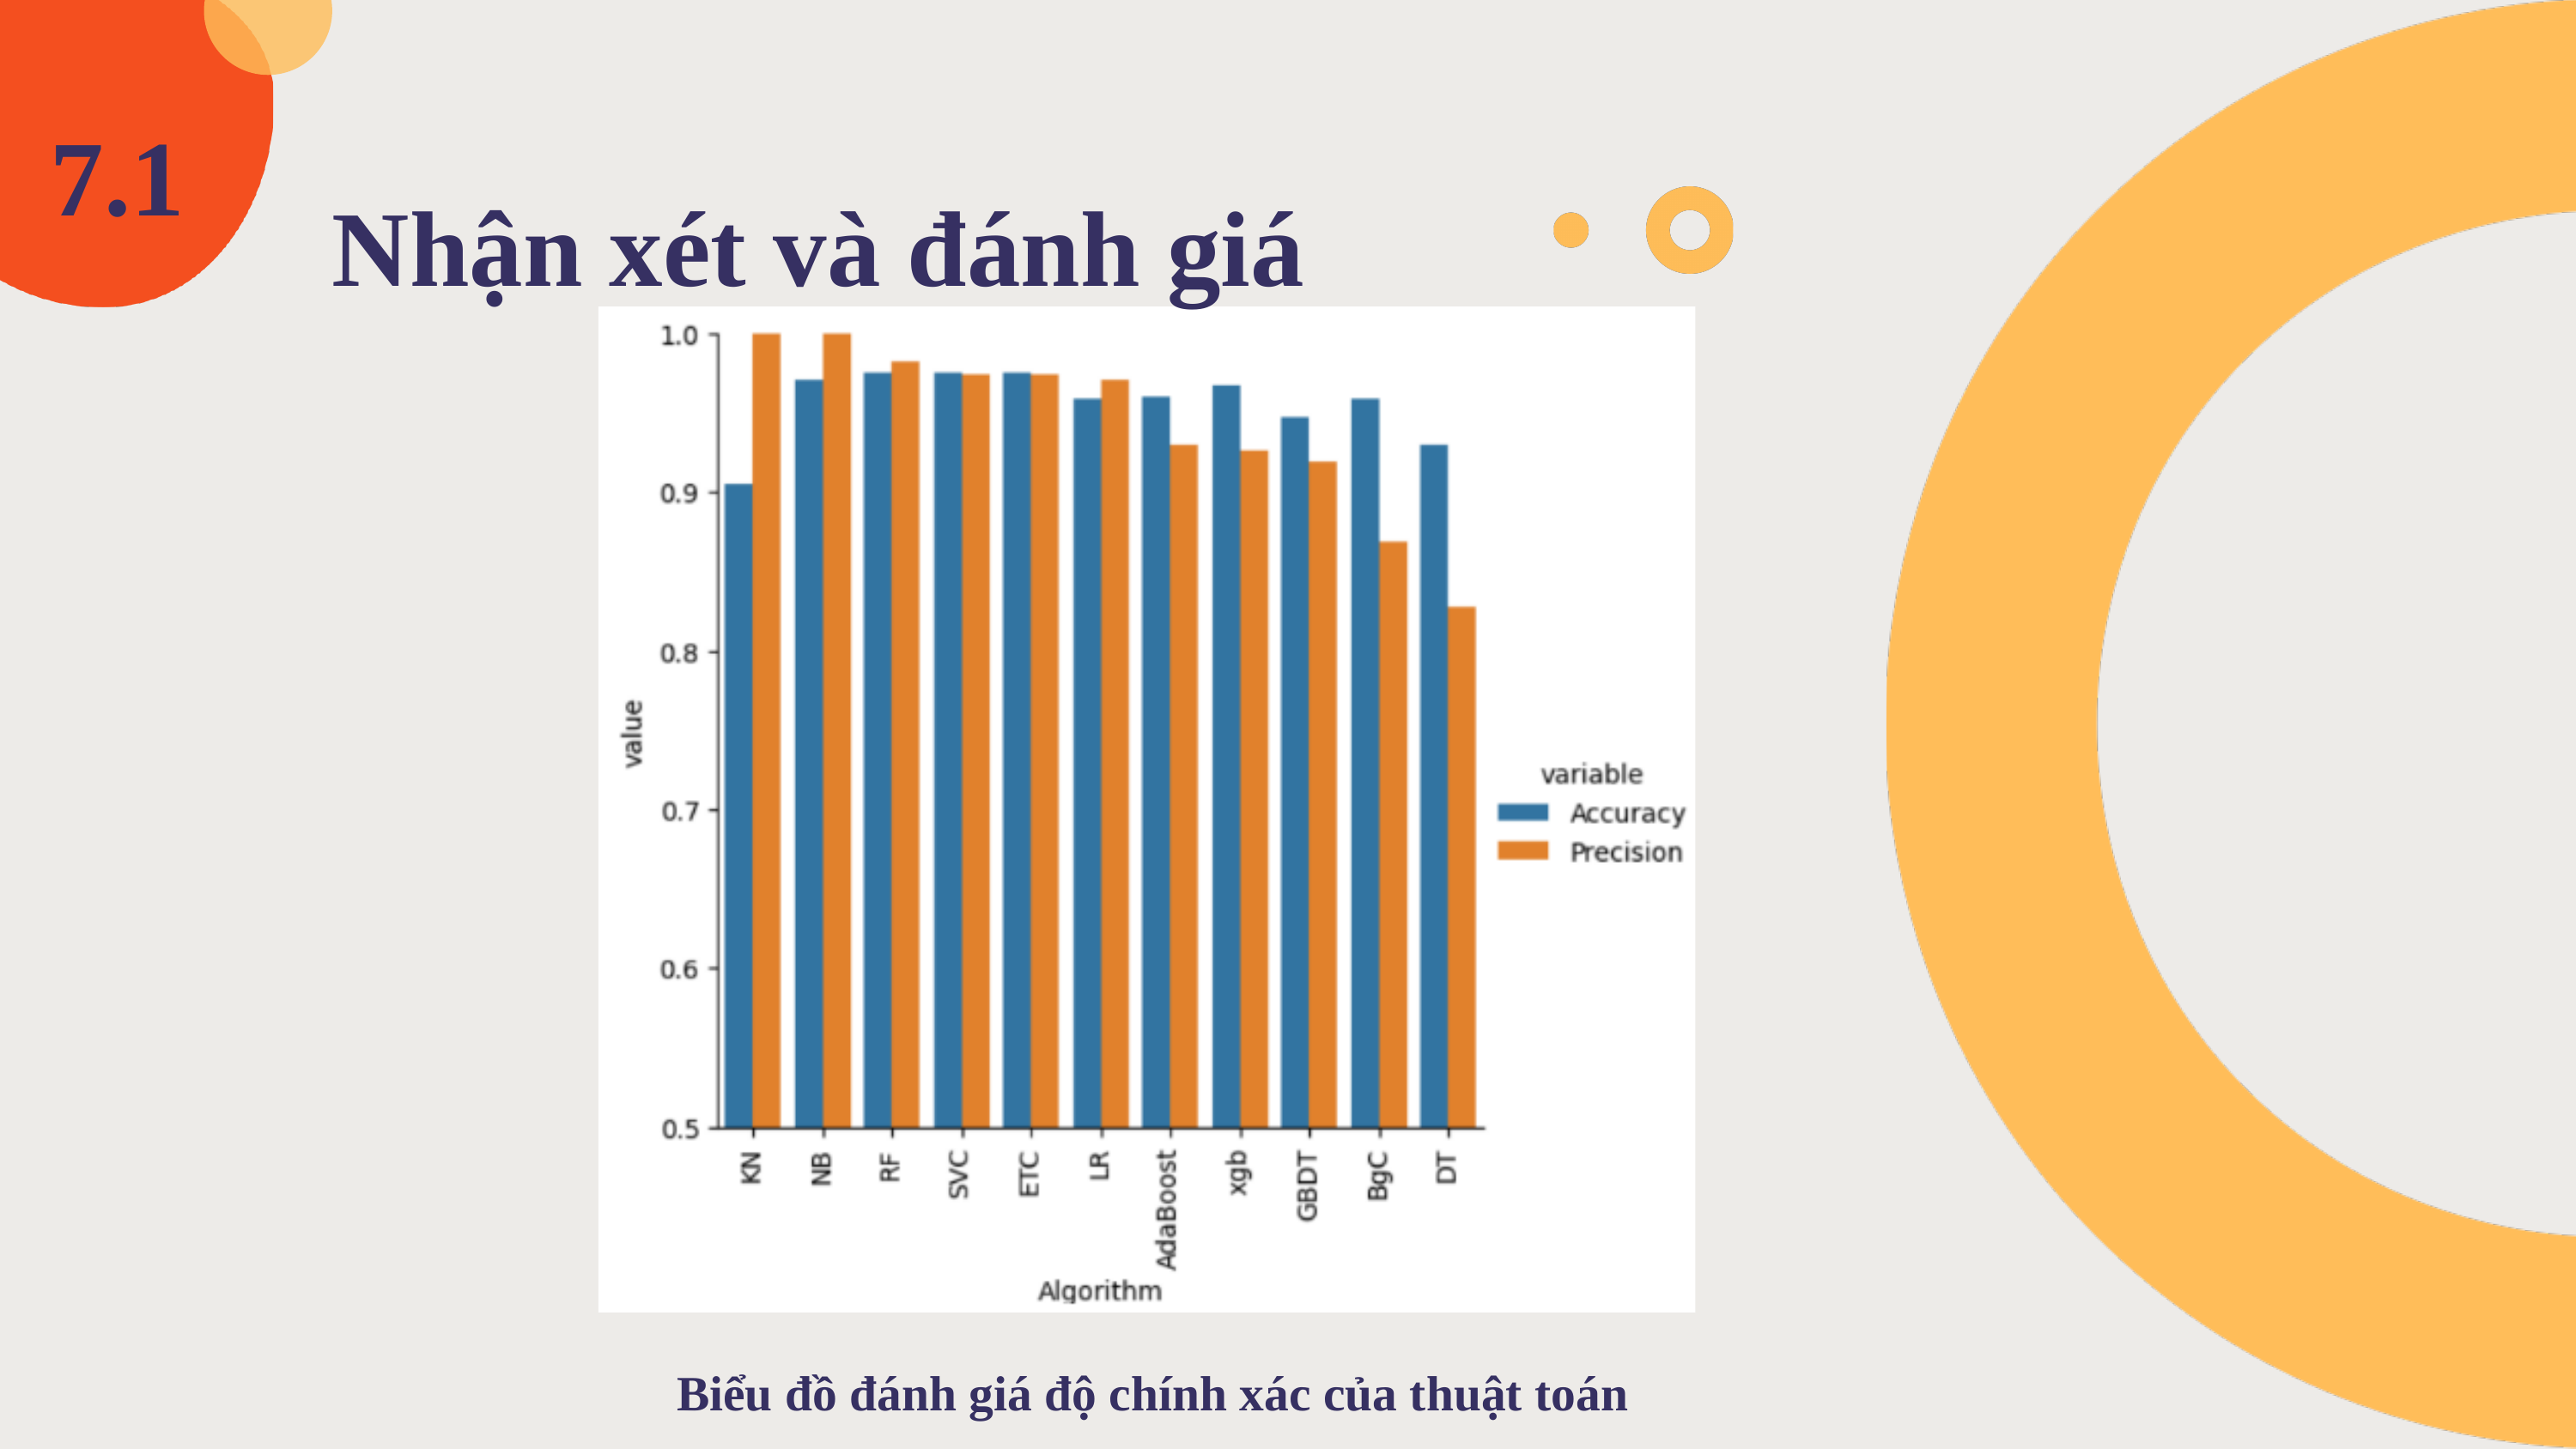

7.1
Nhận xét và đánh giá

 Biểu đồ đánh giá độ chính xác của thuật toán